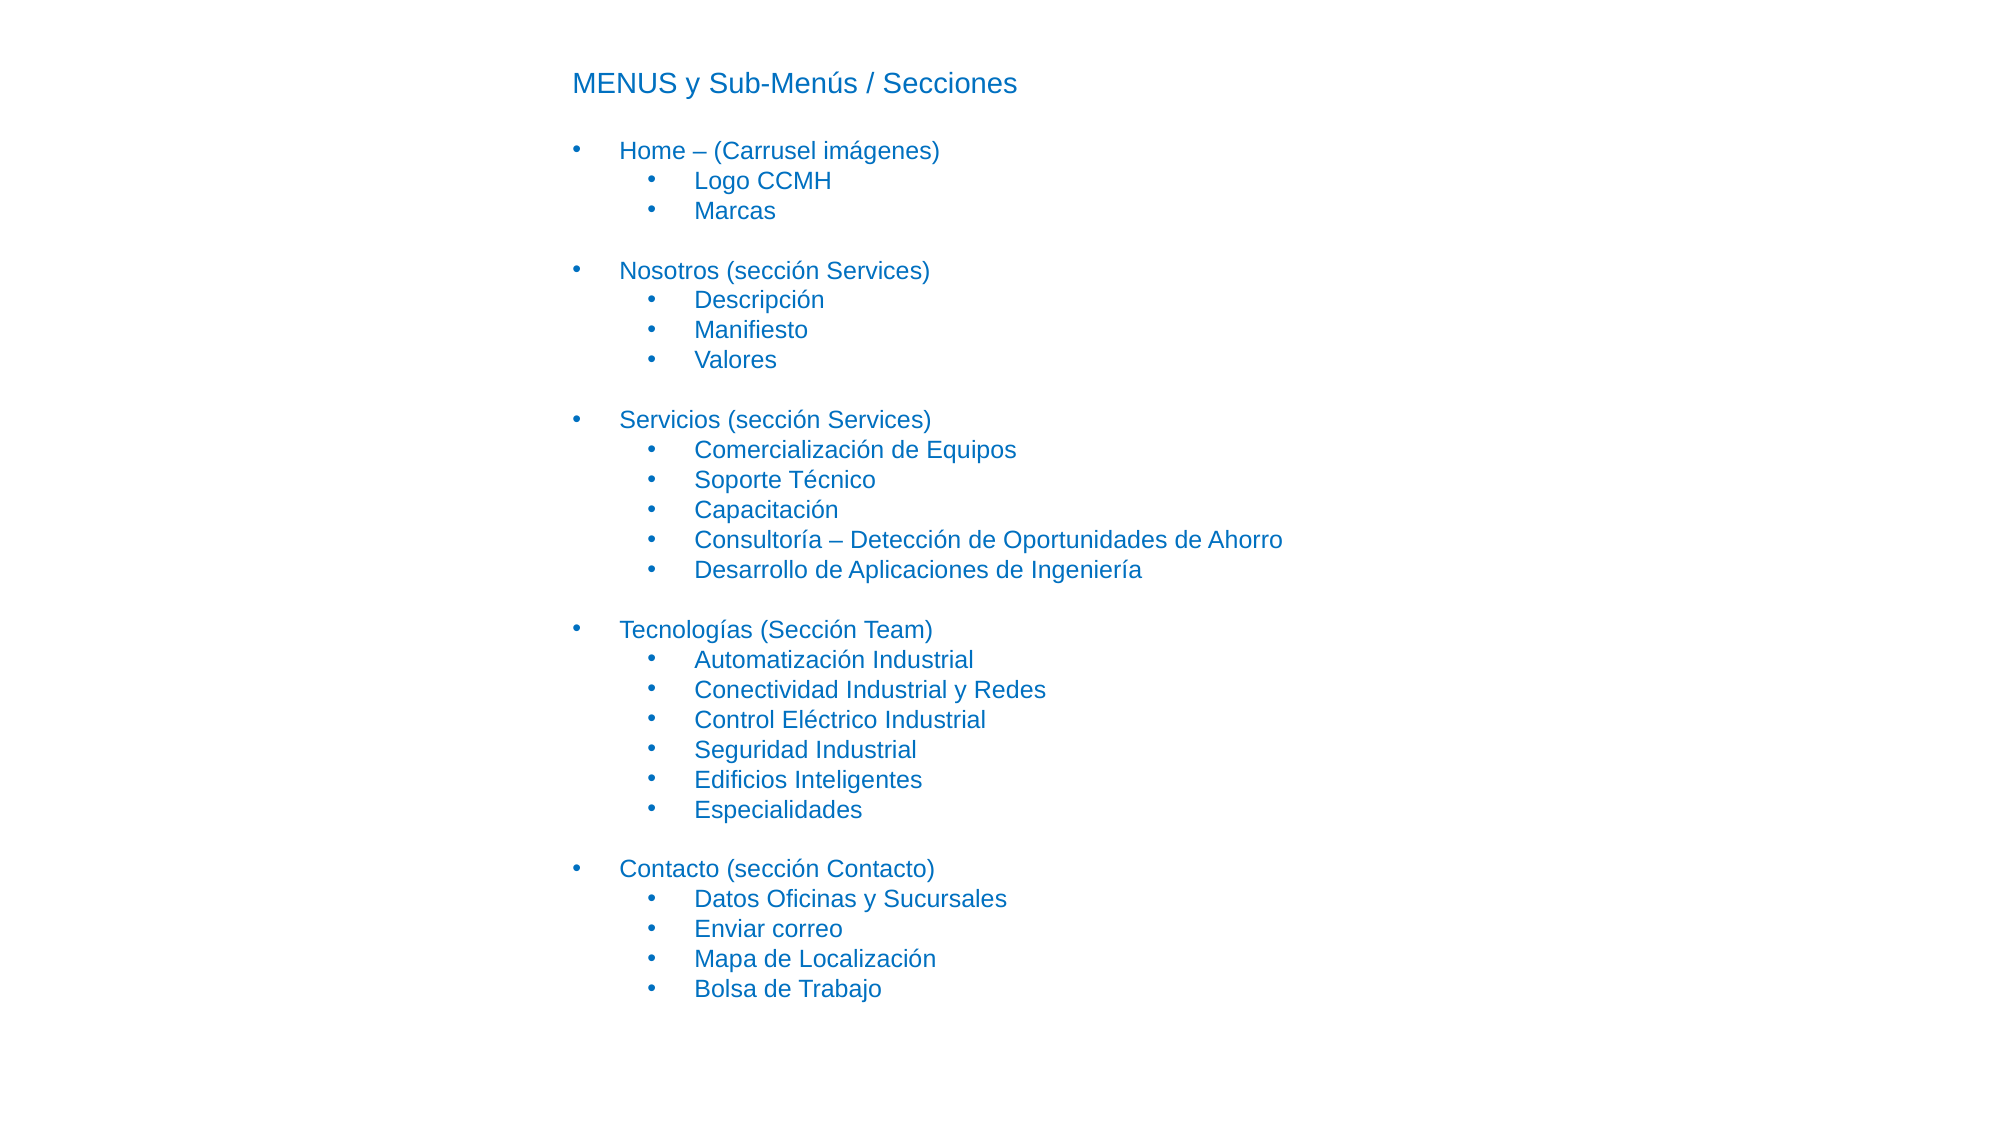

MENUS y Sub-Menús / Secciones

Home – (Carrusel imágenes)
Logo CCMH
Marcas

Nosotros (sección Services)
Descripción
Manifiesto
Valores

Servicios (sección Services)
Comercialización de Equipos
Soporte Técnico
Capacitación
Consultoría – Detección de Oportunidades de Ahorro
Desarrollo de Aplicaciones de Ingeniería

Tecnologías (Sección Team)
Automatización Industrial
Conectividad Industrial y Redes
Control Eléctrico Industrial
Seguridad Industrial
Edificios Inteligentes
Especialidades

Contacto (sección Contacto)
Datos Oficinas y Sucursales
Enviar correo
Mapa de Localización
Bolsa de Trabajo